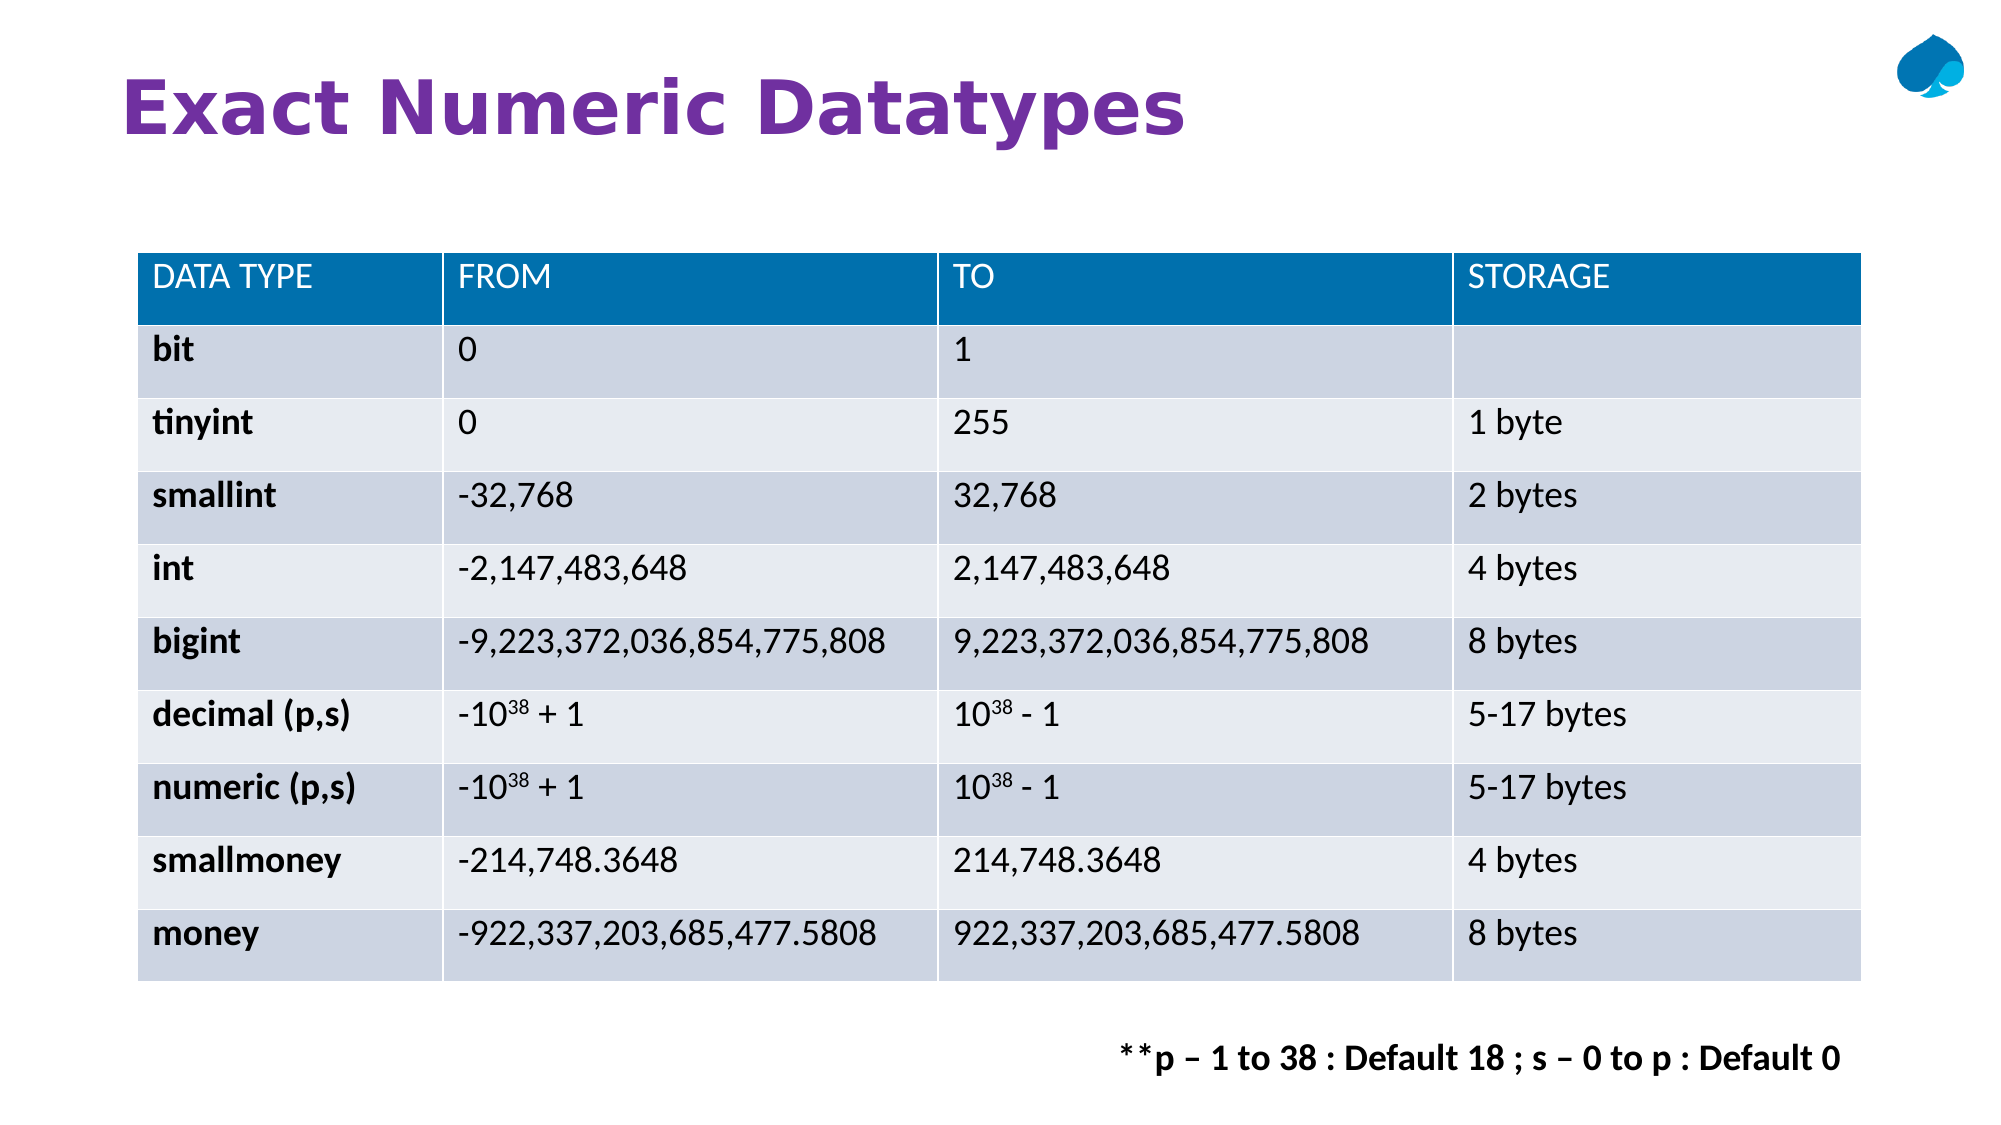

# Exact Numeric Datatypes
| DATA TYPE | FROM | TO | STORAGE |
| --- | --- | --- | --- |
| bit | 0 | 1 |  |
| tinyint | 0 | 255 | 1 byte |
| smallint | -32,768 | 32,768 | 2 bytes |
| int | -2,147,483,648 | 2,147,483,648 | 4 bytes |
| bigint | -9,223,372,036,854,775,808 | 9,223,372,036,854,775,808 | 8 bytes |
| decimal (p,s) | -1038 + 1 | 1038 - 1 | 5-17 bytes |
| numeric (p,s) | -1038 + 1 | 1038 - 1 | 5-17 bytes |
| smallmoney | -214,748.3648 | 214,748.3648 | 4 bytes |
| money | -922,337,203,685,477.5808 | 922,337,203,685,477.5808 | 8 bytes |
**p – 1 to 38 : Default 18 ; s – 0 to p : Default 0